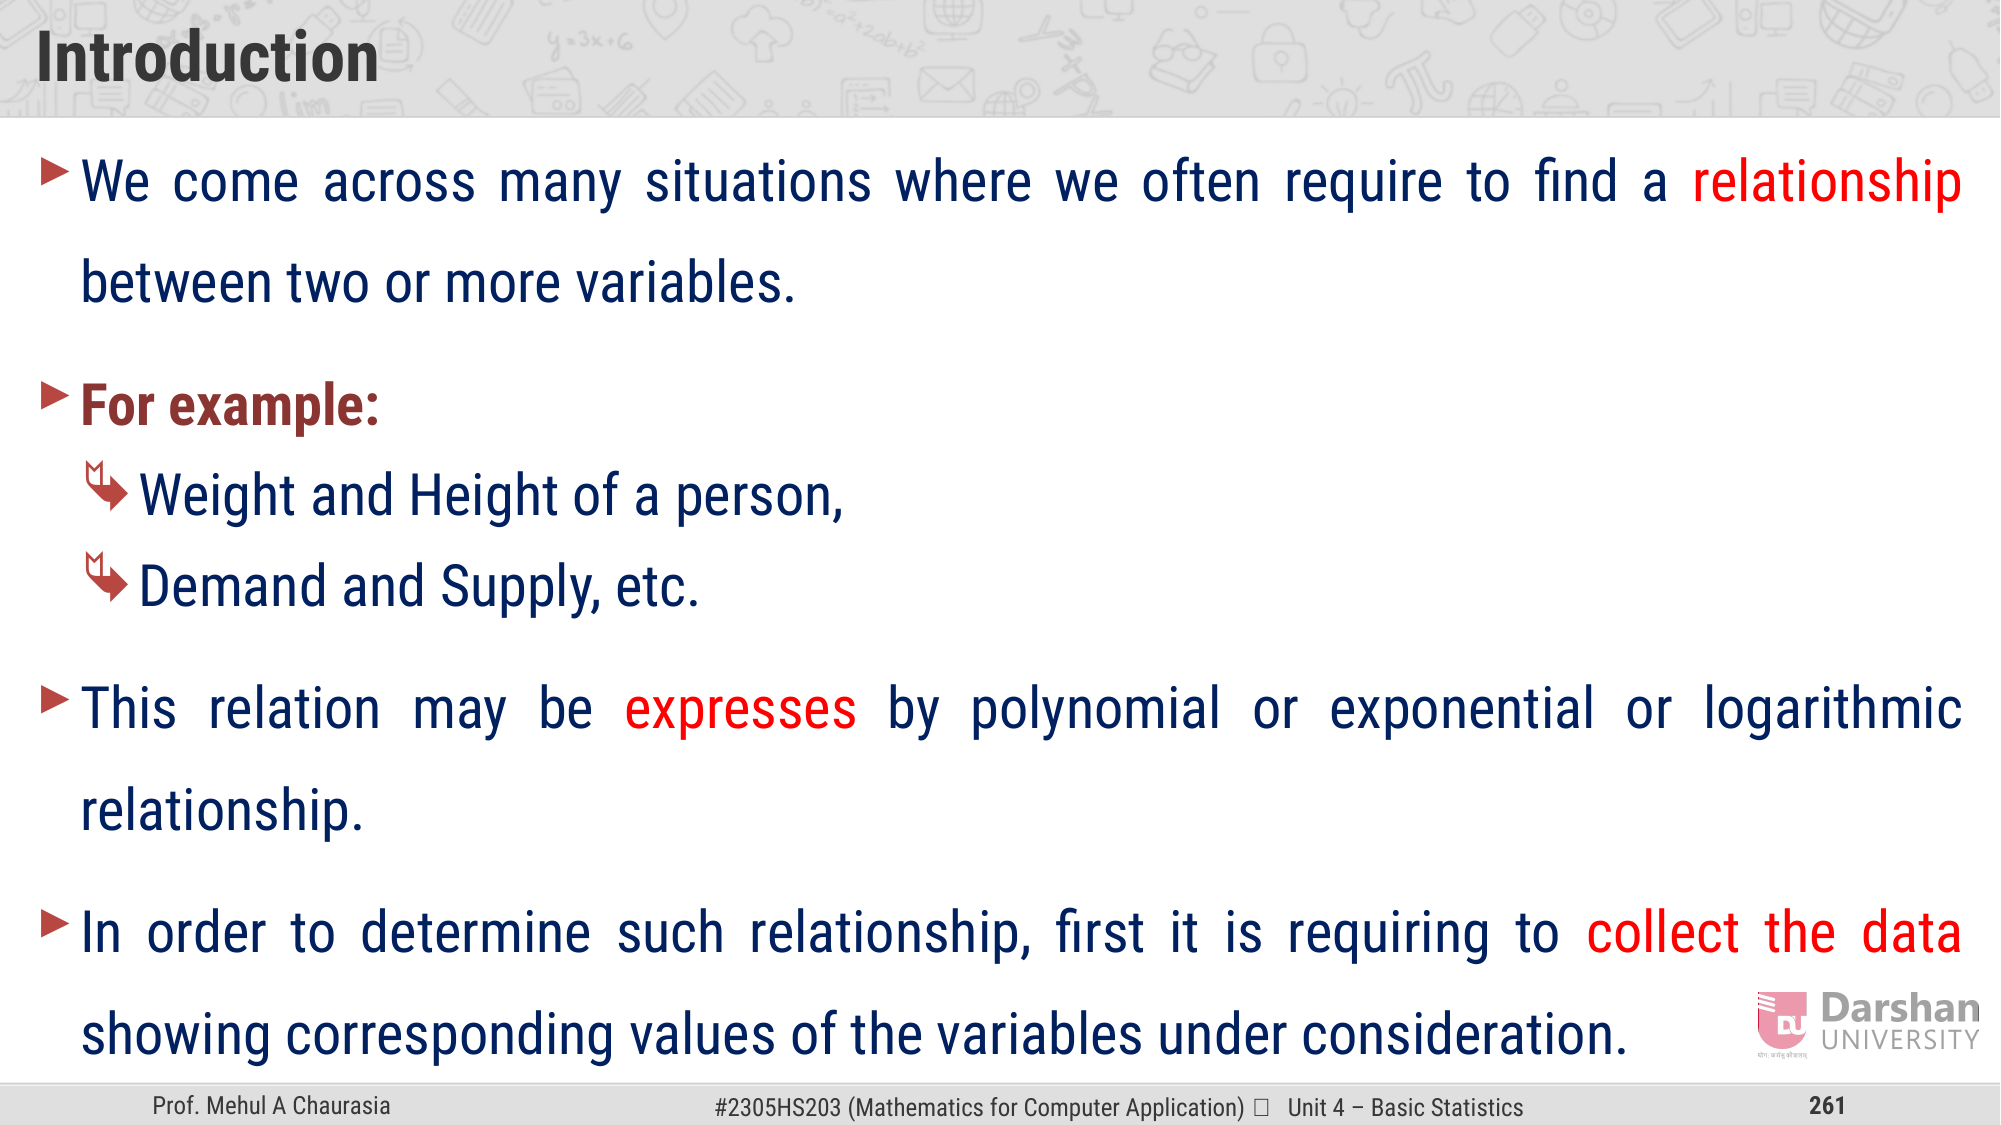

# Introduction
We come across many situations where we often require to find a relationship between two or more variables.
For example:
Weight and Height of a person,
Demand and Supply, etc.
This relation may be expresses by polynomial or exponential or logarithmic relationship.
In order to determine such relationship, first it is requiring to collect the data showing corresponding values of the variables under consideration.